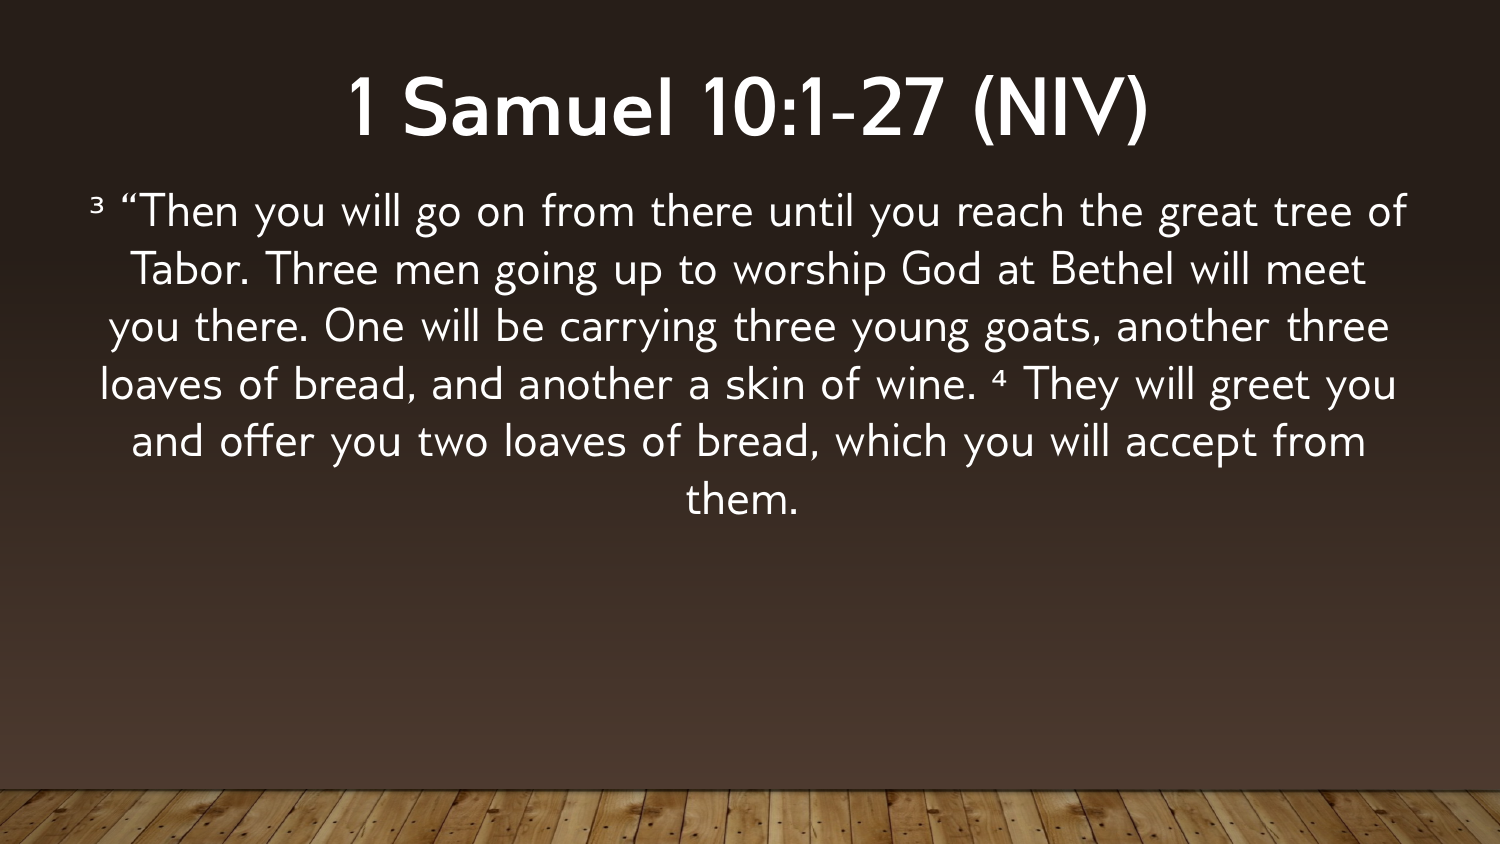

1 Samuel 10:1-27 (NIV)
³ “Then you will go on from there until you reach the great tree of Tabor. Three men going up to worship God at Bethel will meet you there. One will be carrying three young goats, another three loaves of bread, and another a skin of wine. ⁴ They will greet you and offer you two loaves of bread, which you will accept from them.